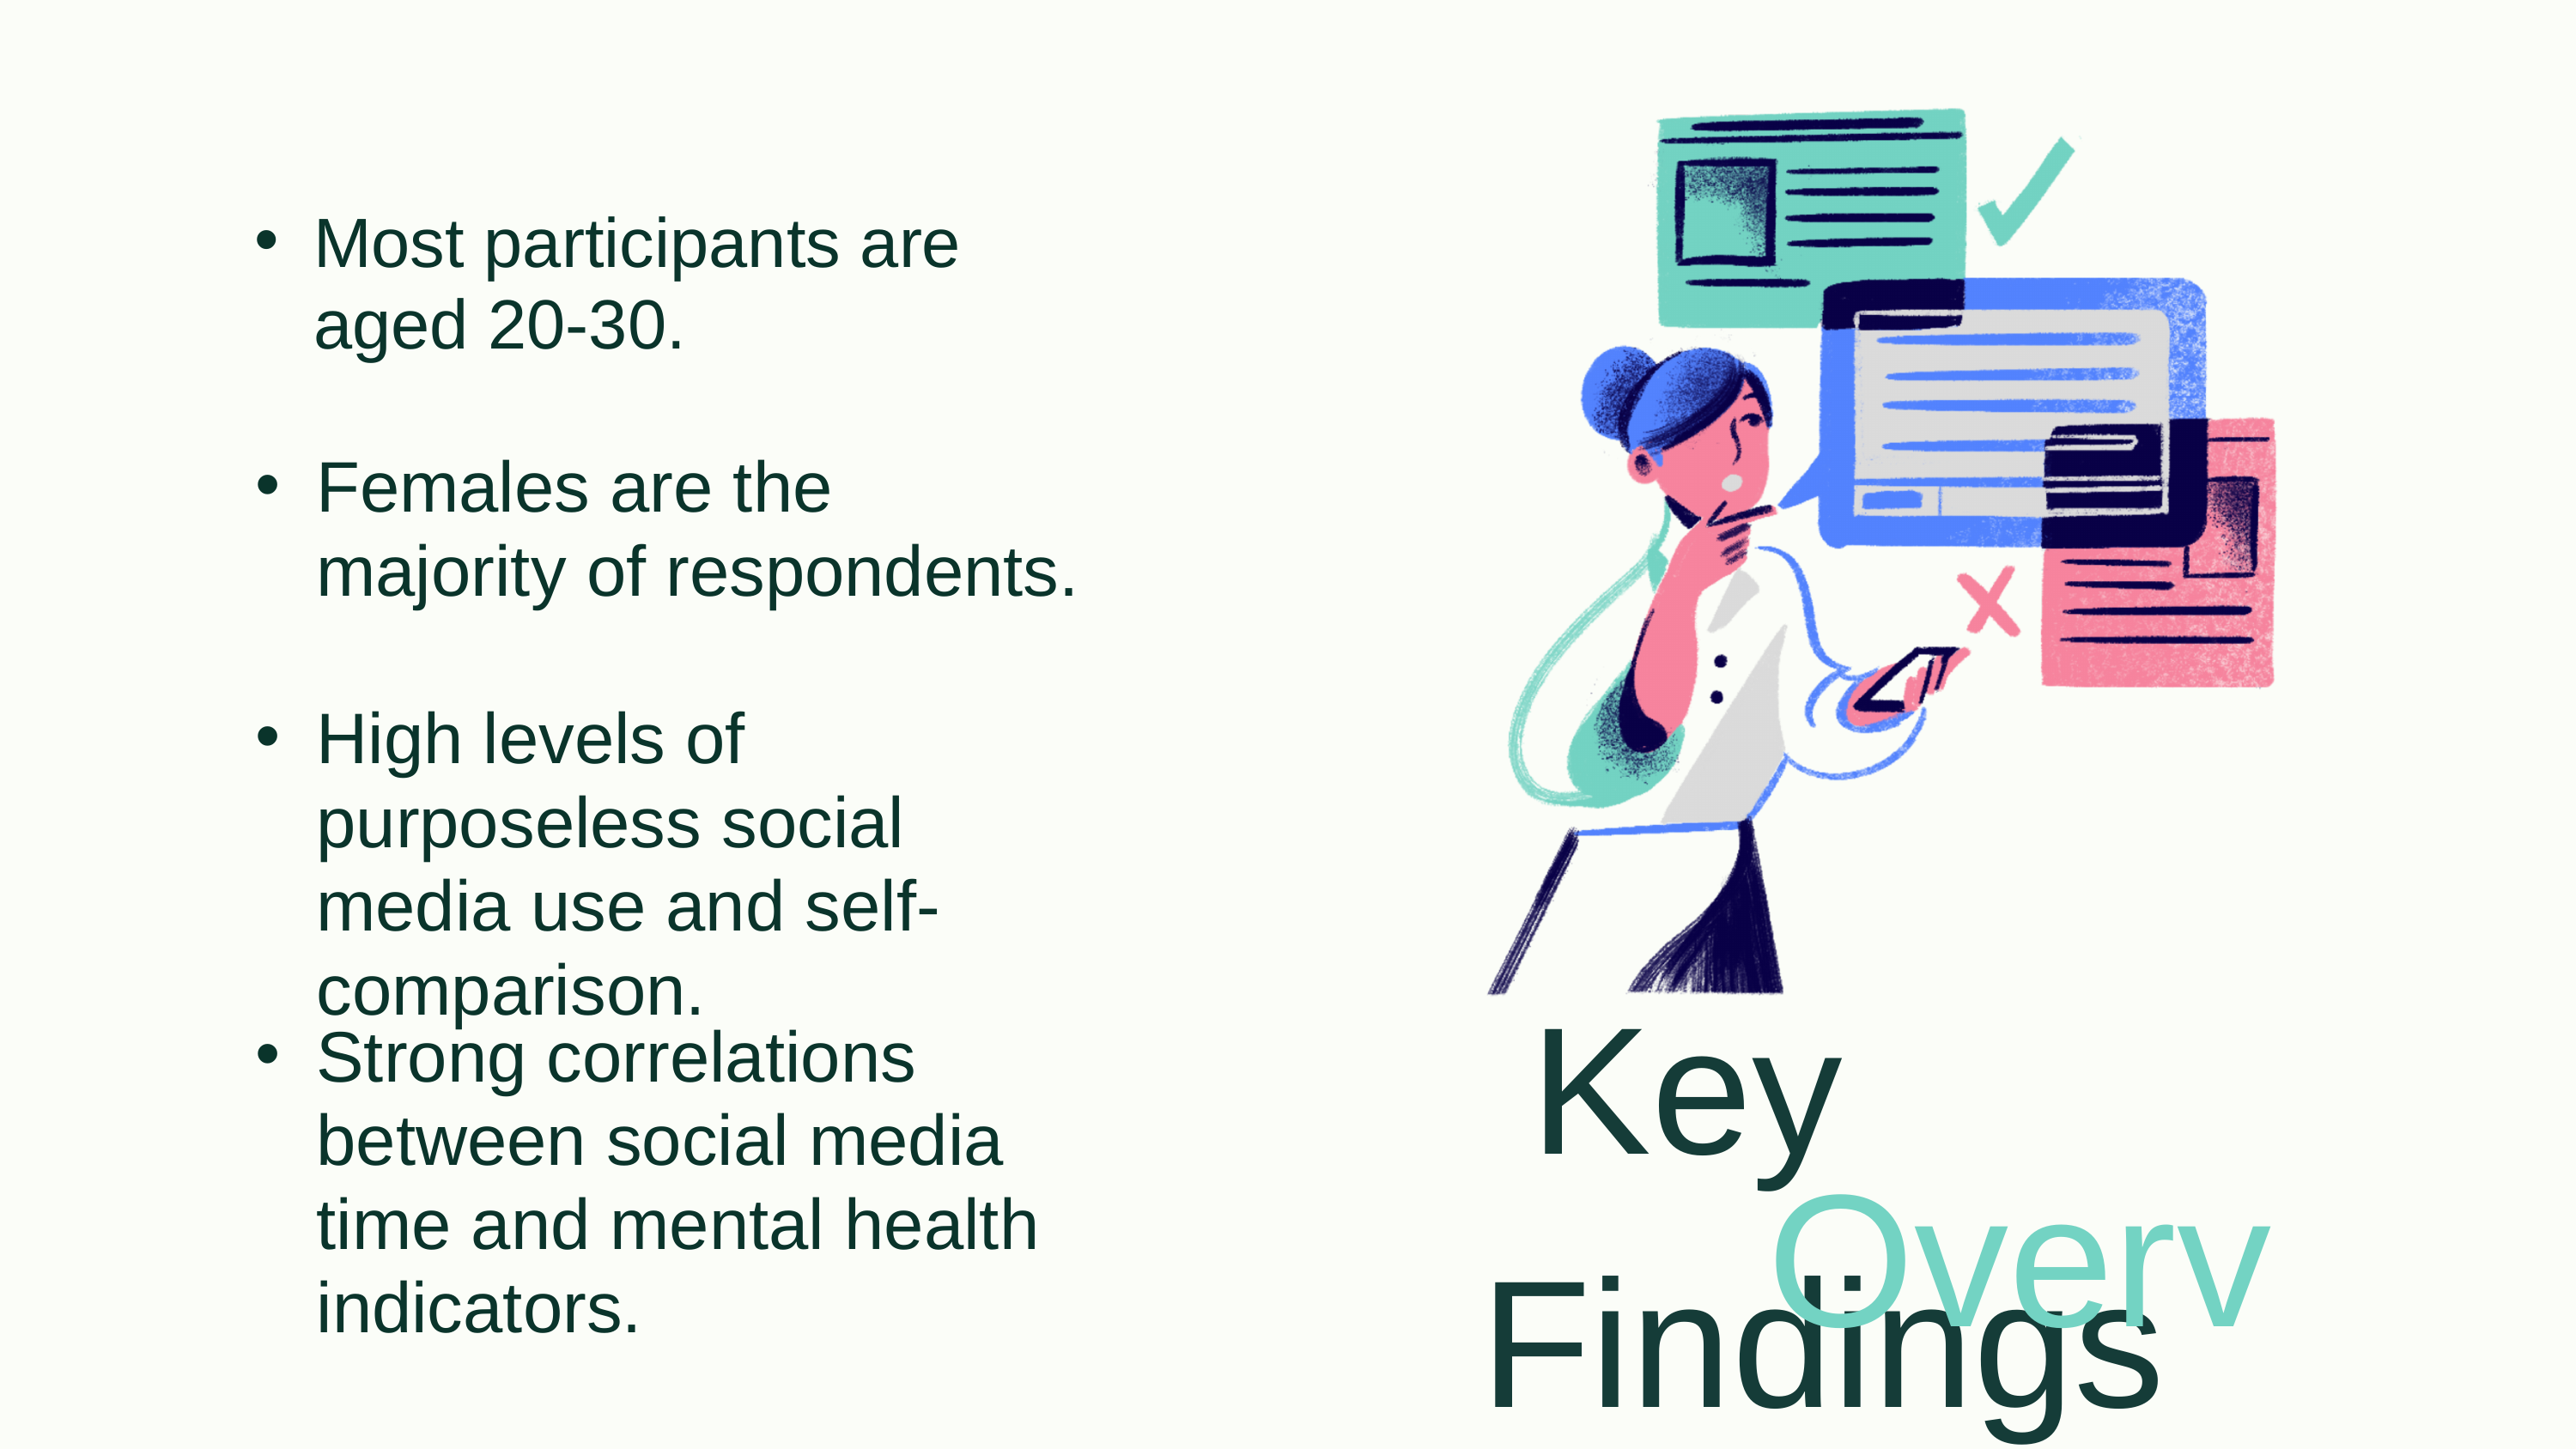

Most participants are aged 20-30.

Females are the majority of respondents.

High levels of purposeless social media use and self-comparison.
 Key Findings
Strong correlations between social media time and mental health indicators.
Overview